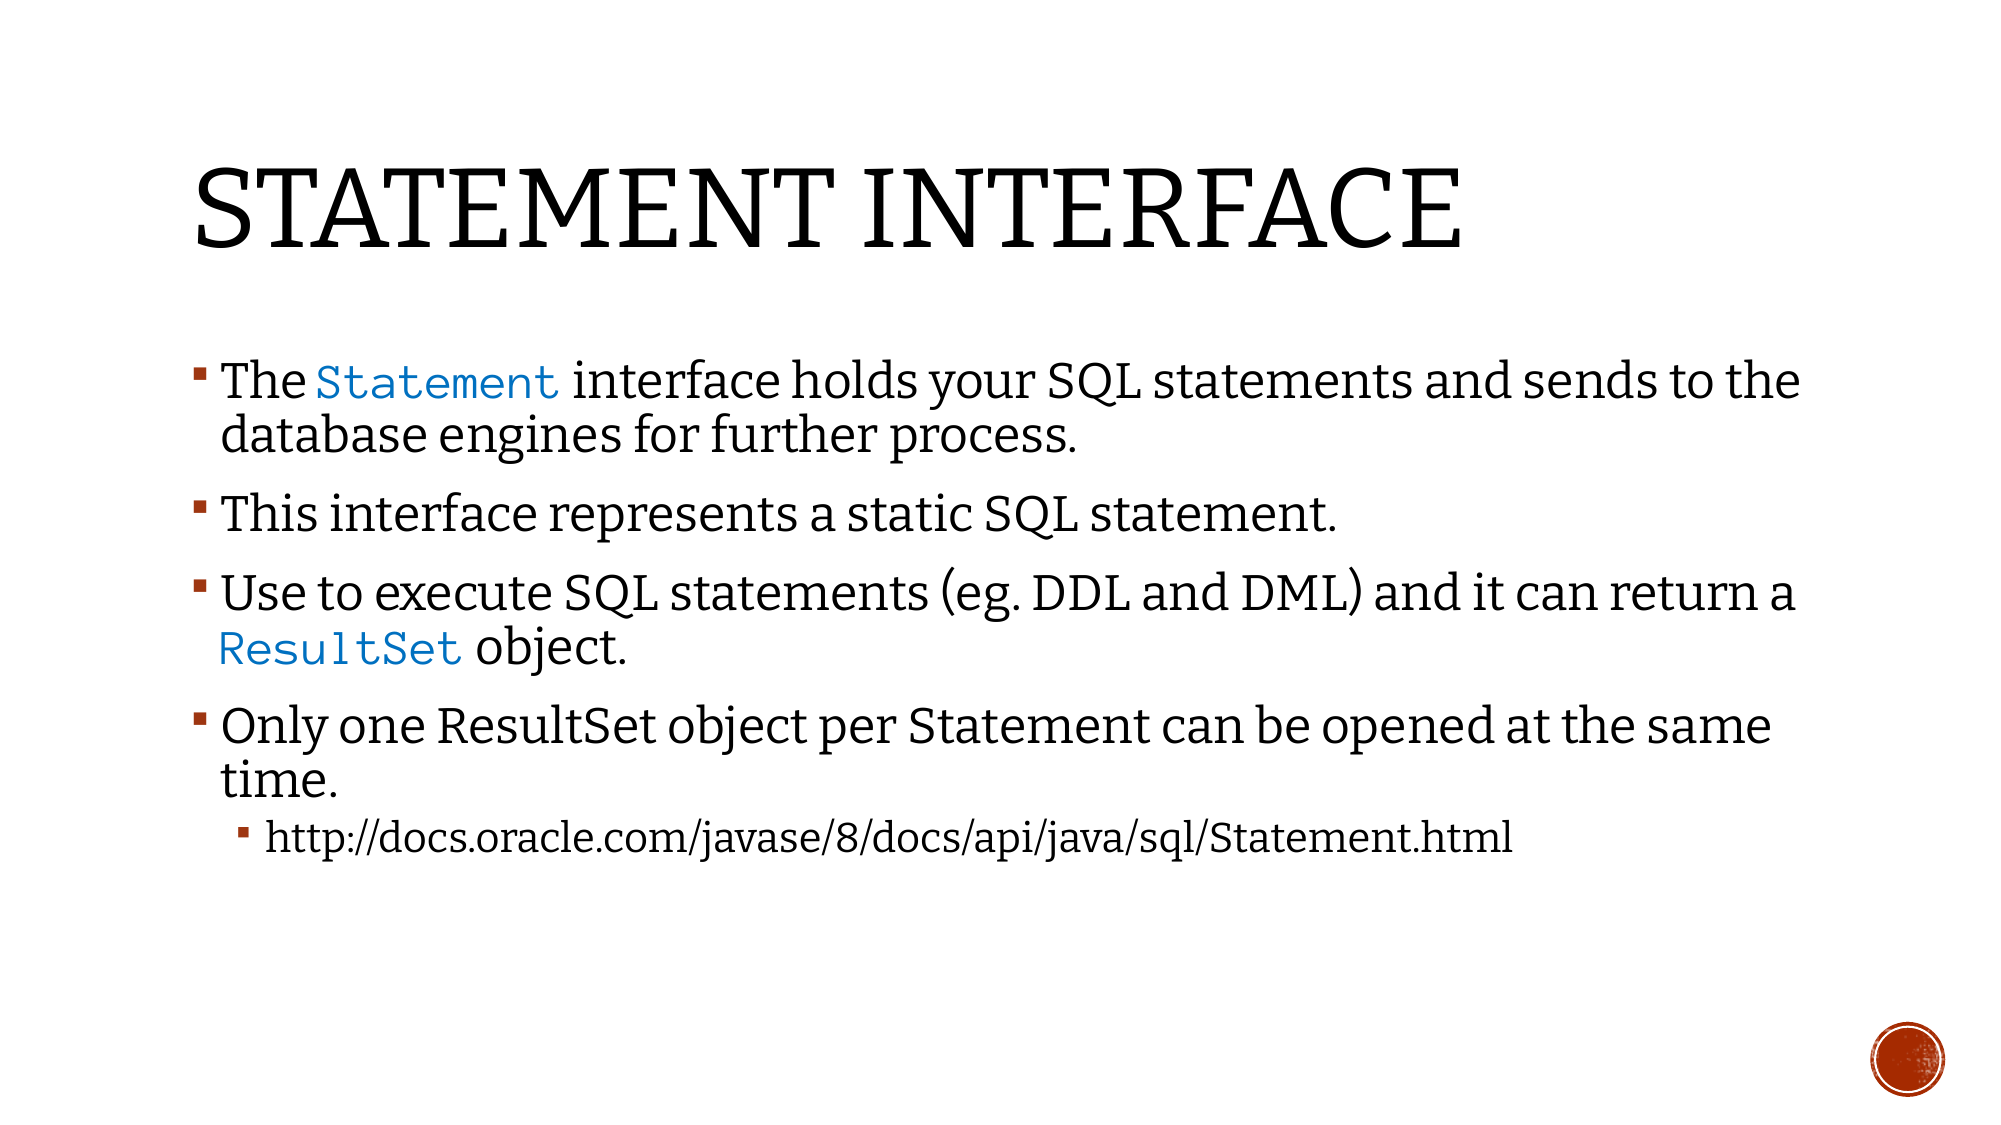

# Statement Interface
The Statement interface holds your SQL statements and sends to the database engines for further process.
This interface represents a static SQL statement.
Use to execute SQL statements (eg. DDL and DML) and it can return a ResultSet object.
Only one ResultSet object per Statement can be opened at the same time.
http://docs.oracle.com/javase/8/docs/api/java/sql/Statement.html